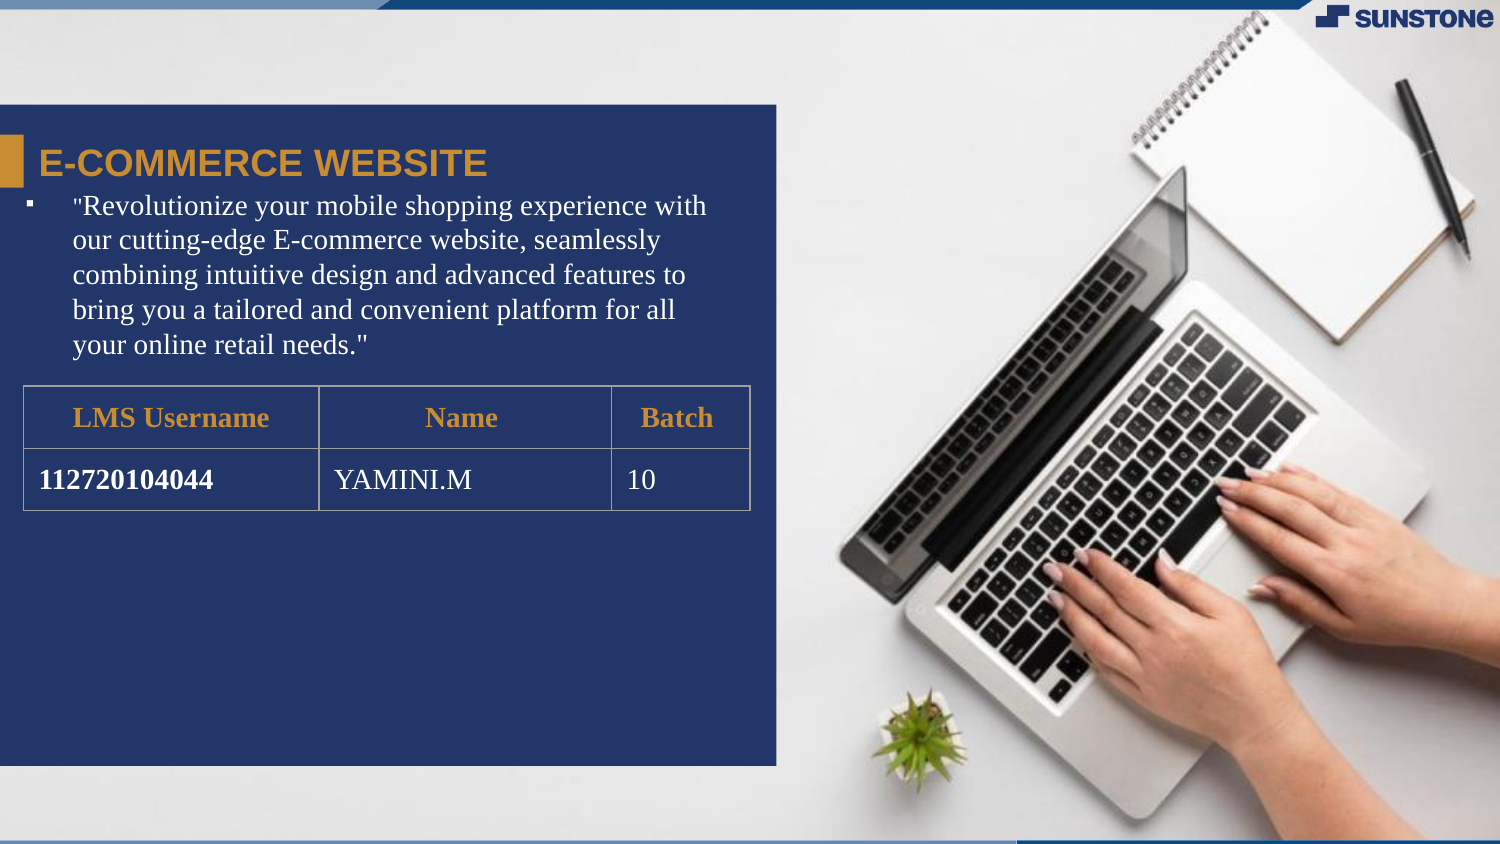

# E-COMMERCE WEBSITE
"Revolutionize your mobile shopping experience with our cutting-edge E-commerce website, seamlessly combining intuitive design and advanced features to bring you a tailored and convenient platform for all your online retail needs."

| LMS Username | Name | Batch |
| --- | --- | --- |
| 112720104044 | YAMINI.M | 10 |